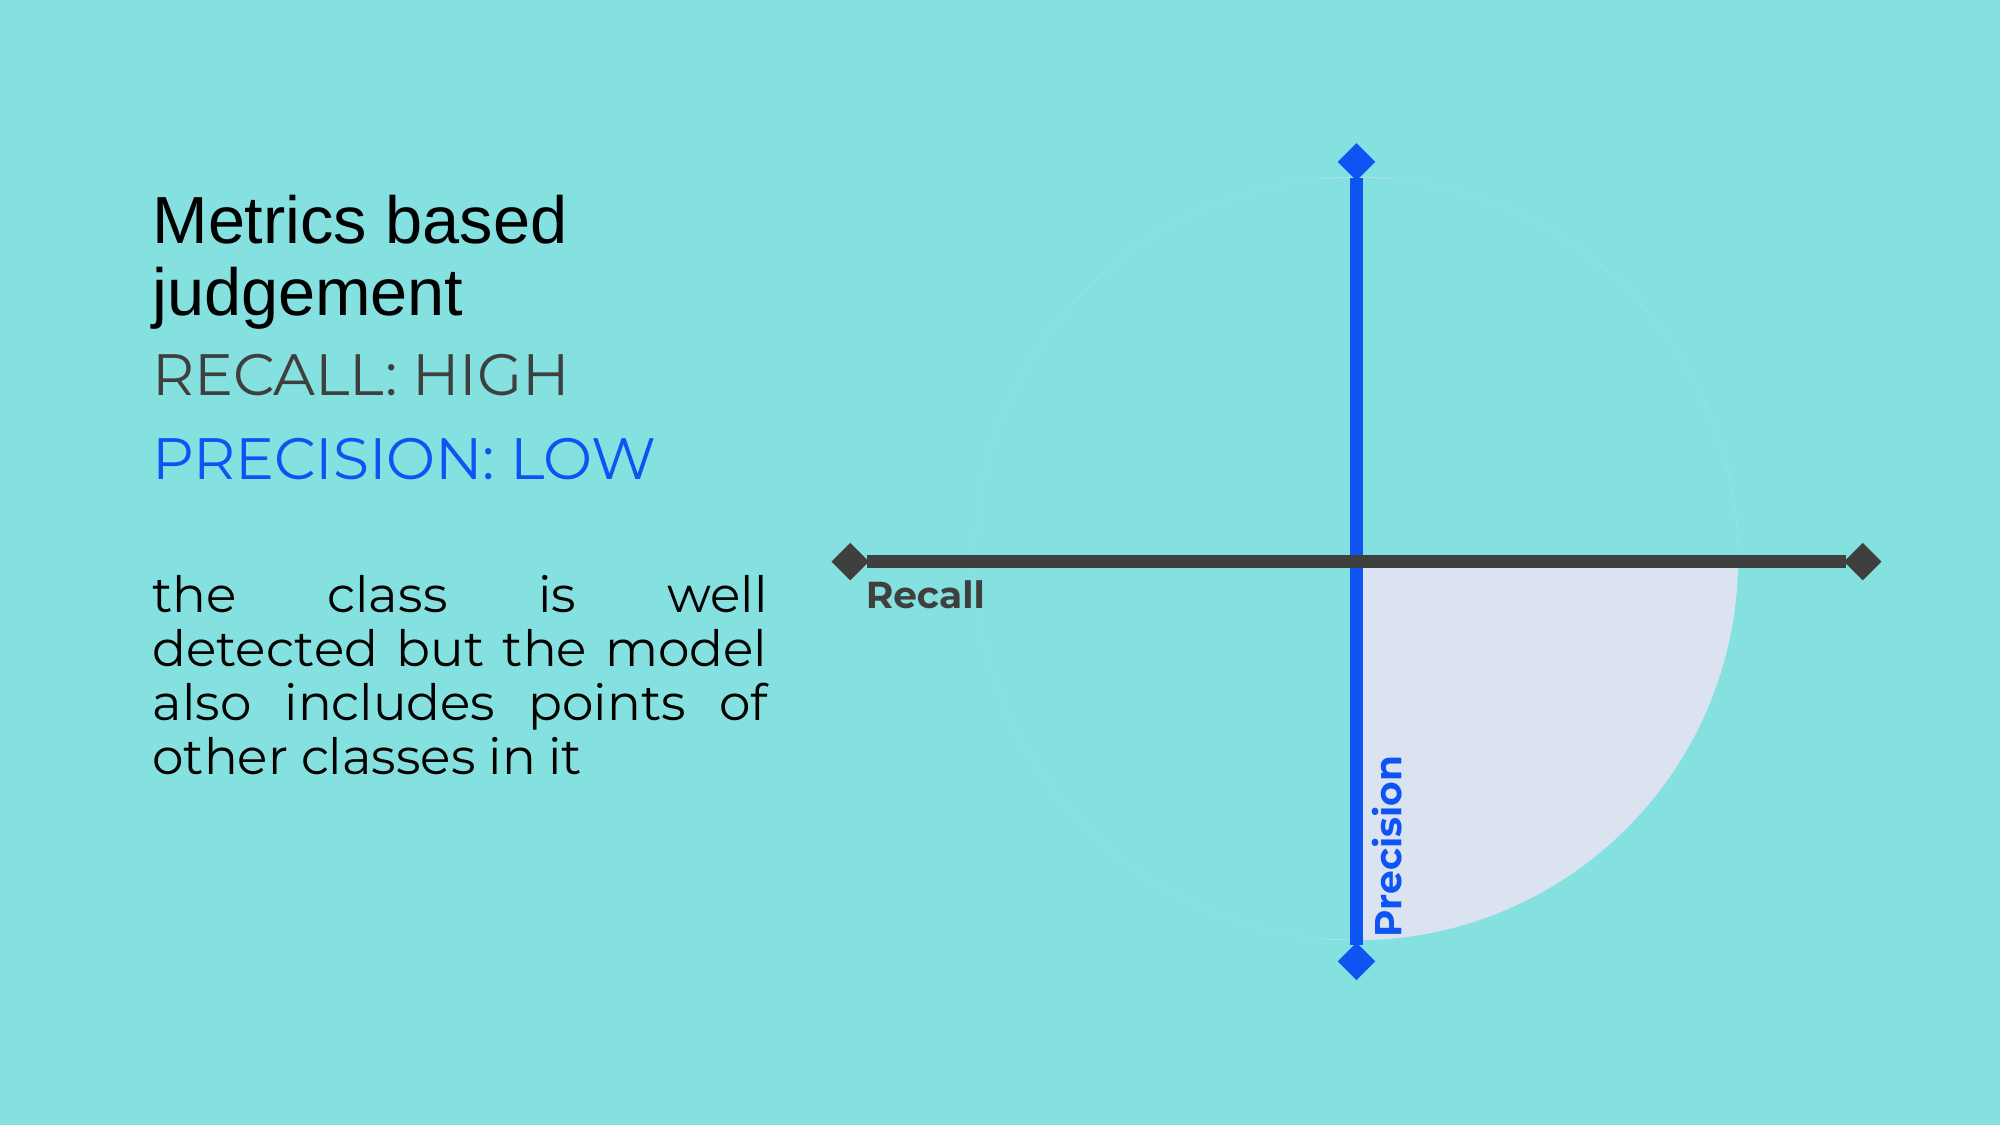

# Metrics based judgement

RECALL: HIGH
PRECISION: LOW

the class is well detected but the model also includes points of other classes in it
Recall
Precision